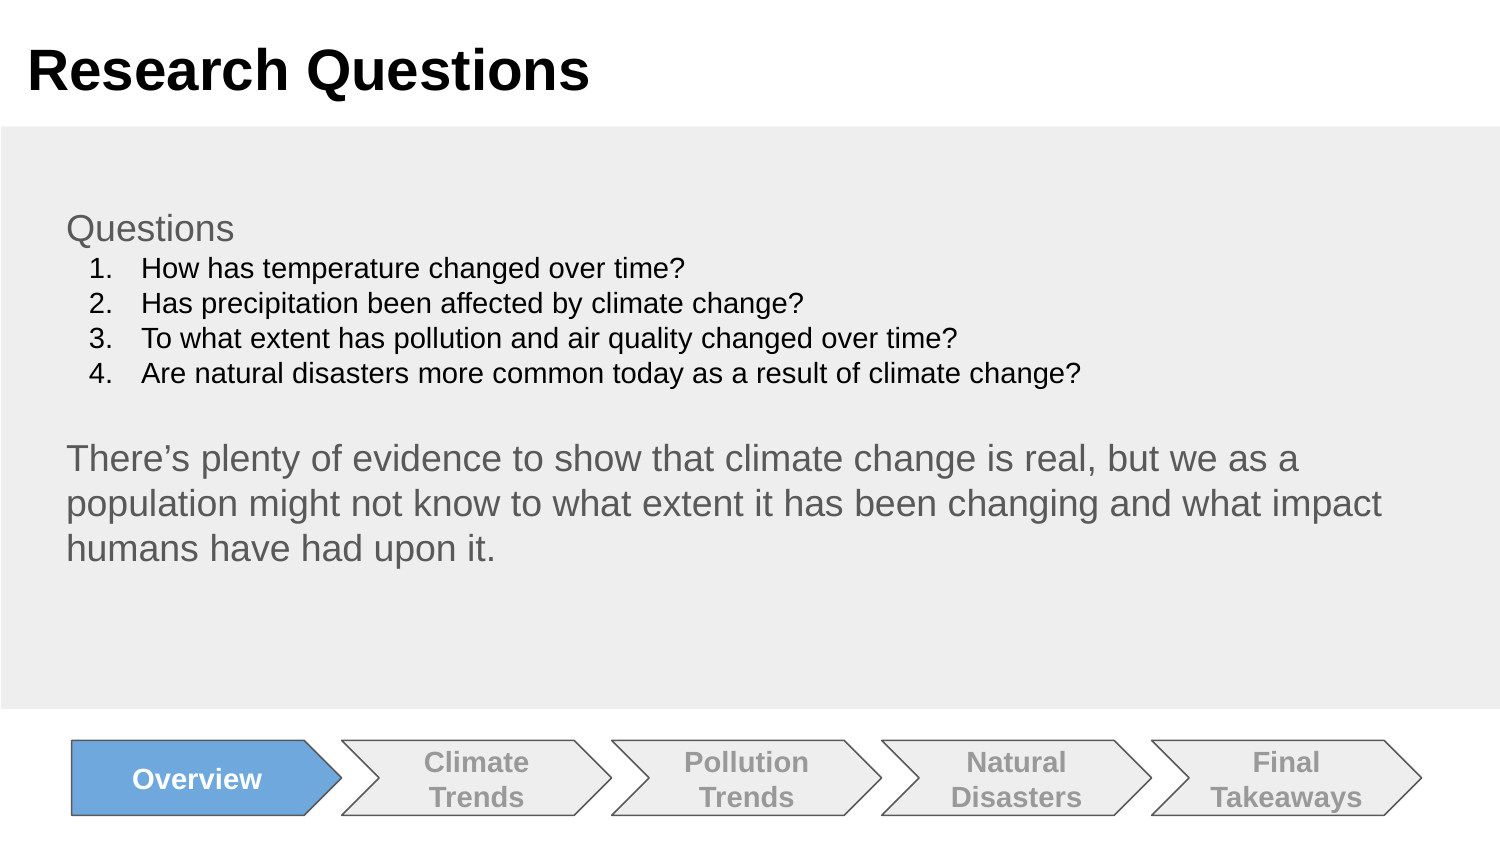

# Research Questions

Questions
How has temperature changed over time?
Has precipitation been affected by climate change?
To what extent has pollution and air quality changed over time?
Are natural disasters more common today as a result of climate change?

There’s plenty of evidence to show that climate change is real, but we as a population might not know to what extent it has been changing and what impact humans have had upon it.
Overview
Climate Trends
Pollution Trends
Natural Disasters
Final Takeaways